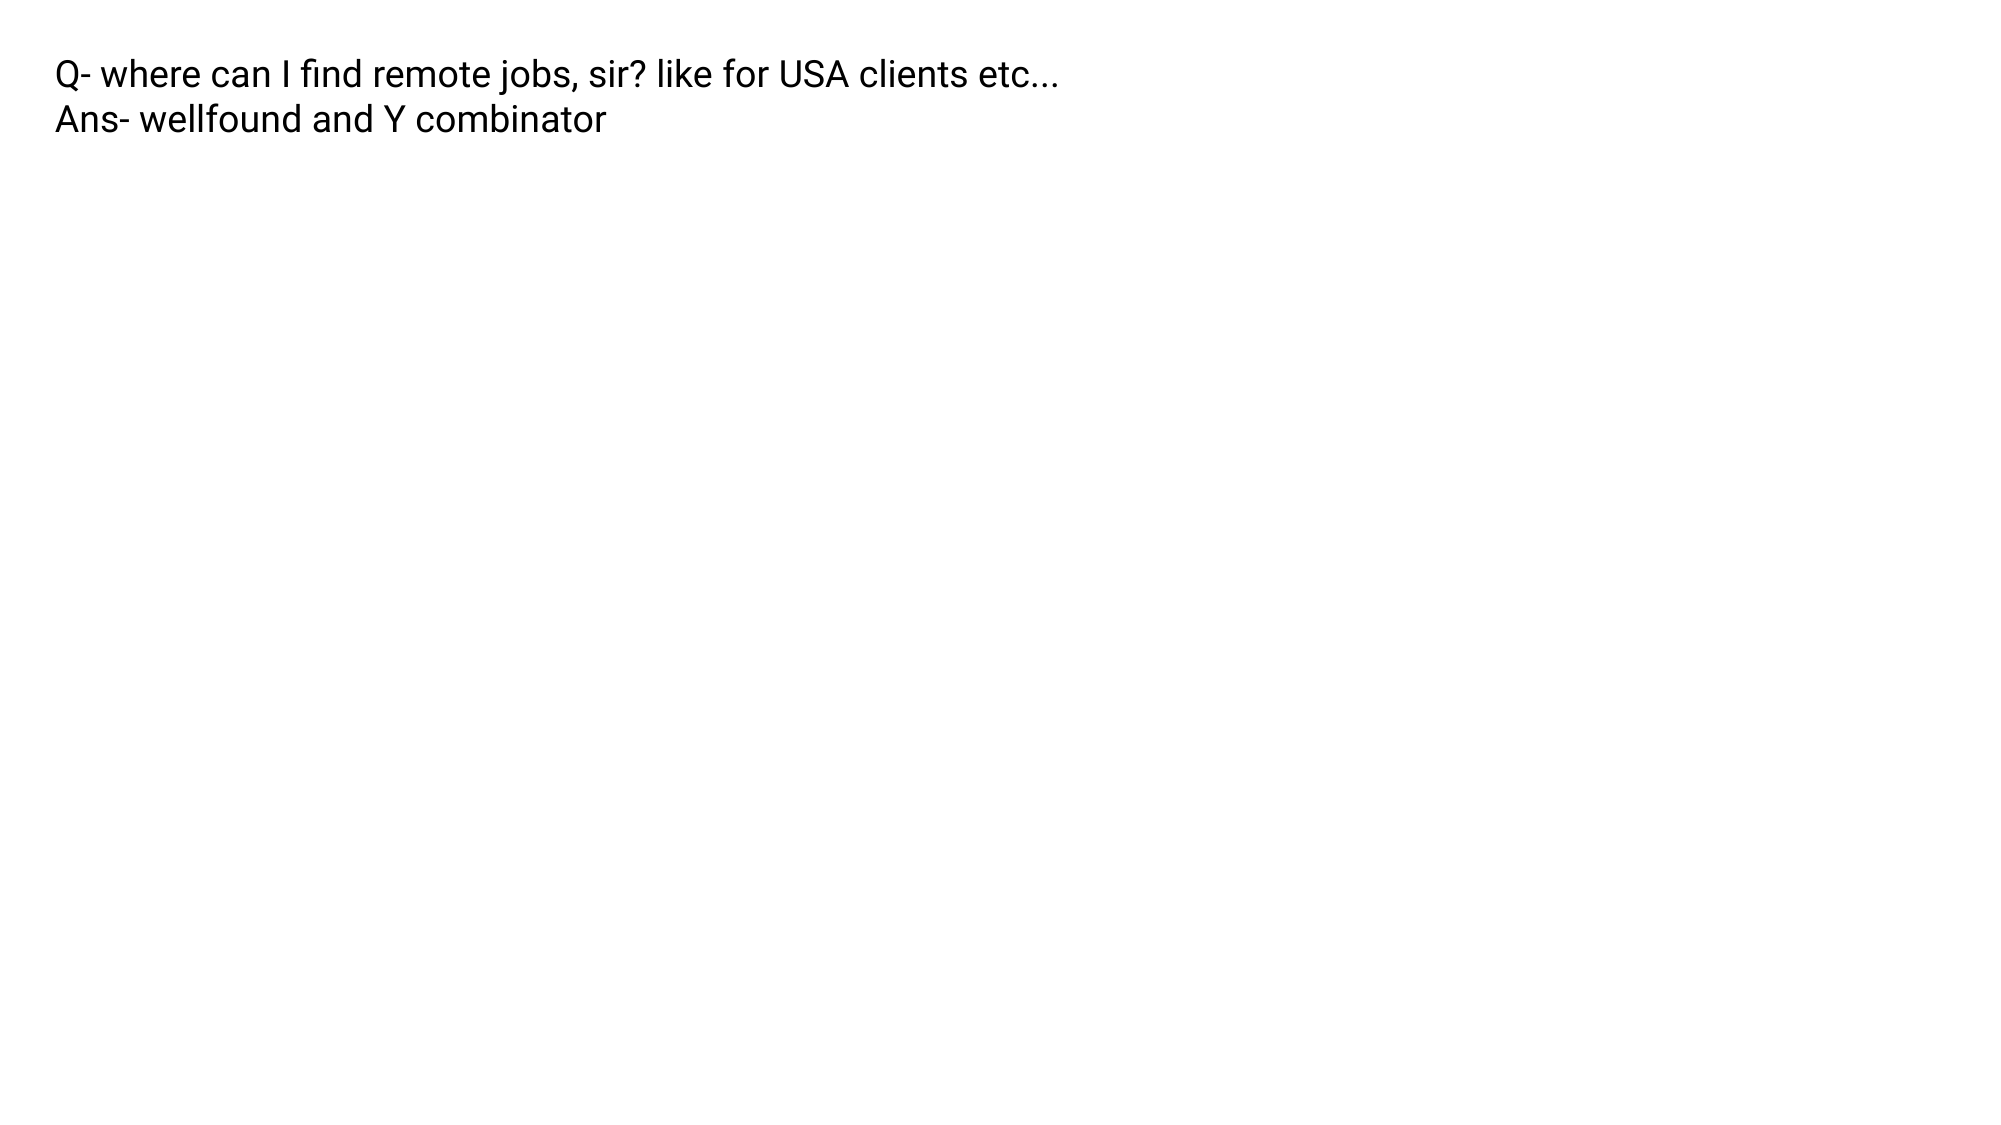

​​Q- where can I find remote jobs, sir? like for USA clients etc...
Ans- wellfound and Y combinator